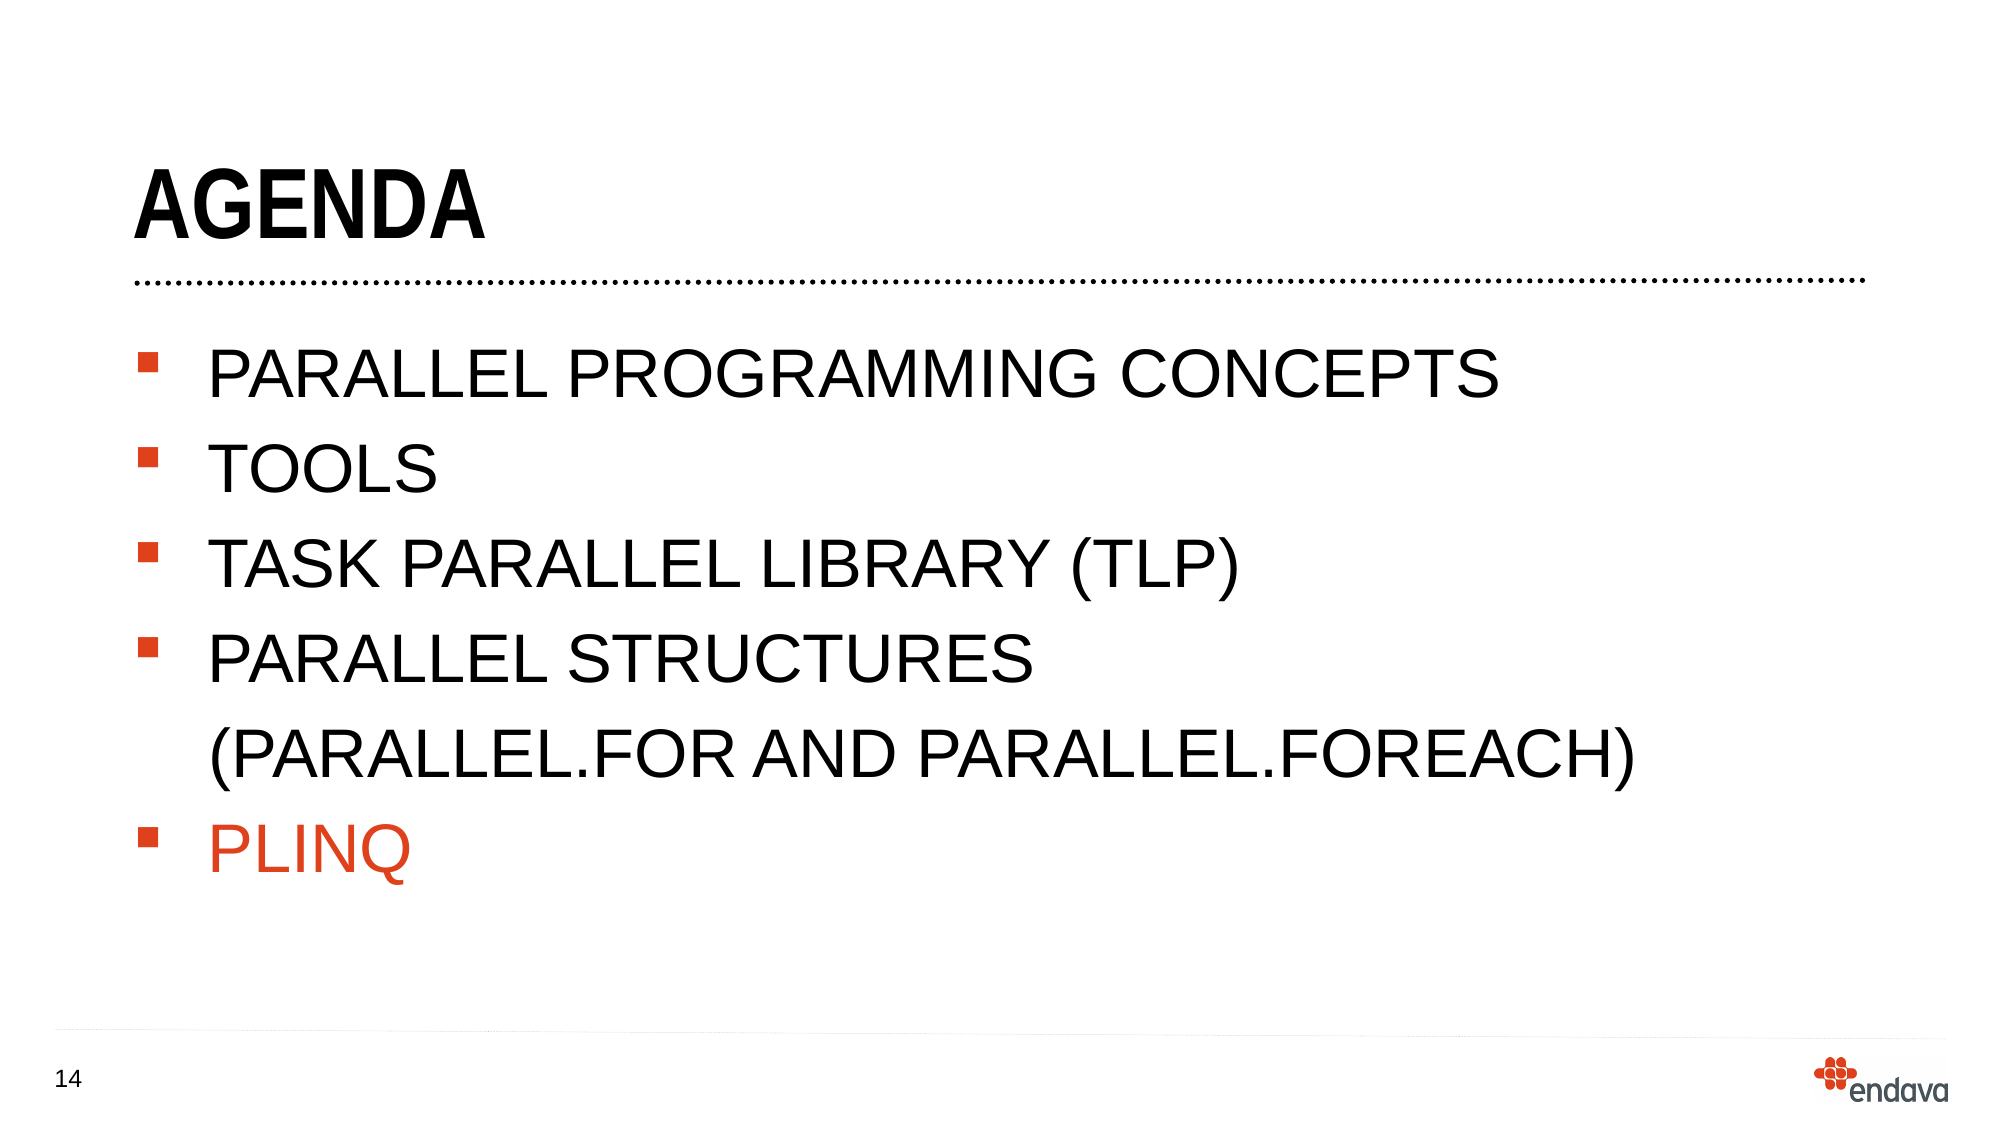

# agenda
parallel programming Concepts
tools
Task parallel library (TLP)
Parallel structures
    (parallel.for and parallel.foreach)
plinq